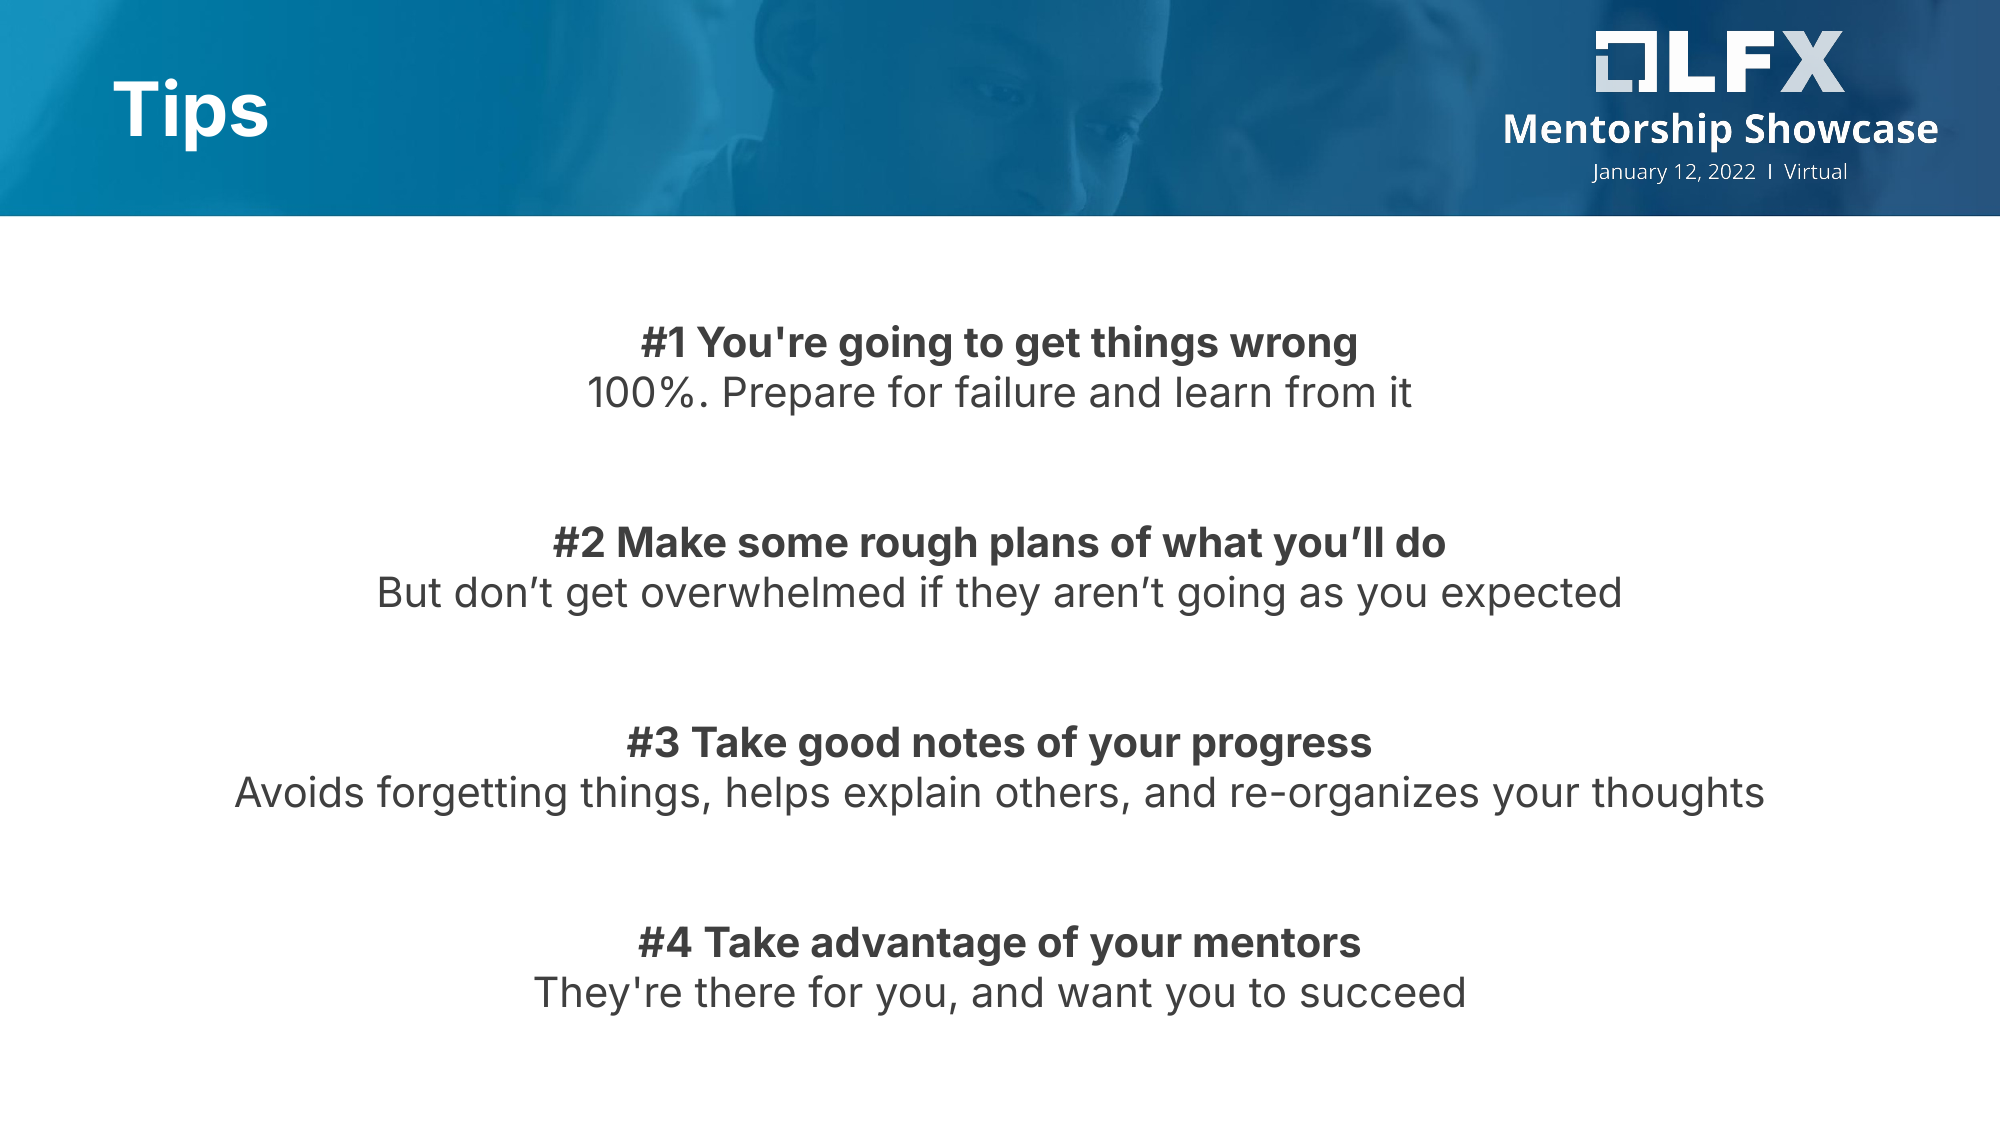

Tips
#1 You're going to get things wrong
100%. Prepare for failure and learn from it

#2 Make some rough plans of what you’ll do
But don’t get overwhelmed if they aren’t going as you expected

#3 Take good notes of your progress
Avoids forgetting things, helps explain others, and re-organizes your thoughts

#4 Take advantage of your mentors
They're there for you, and want you to succeed